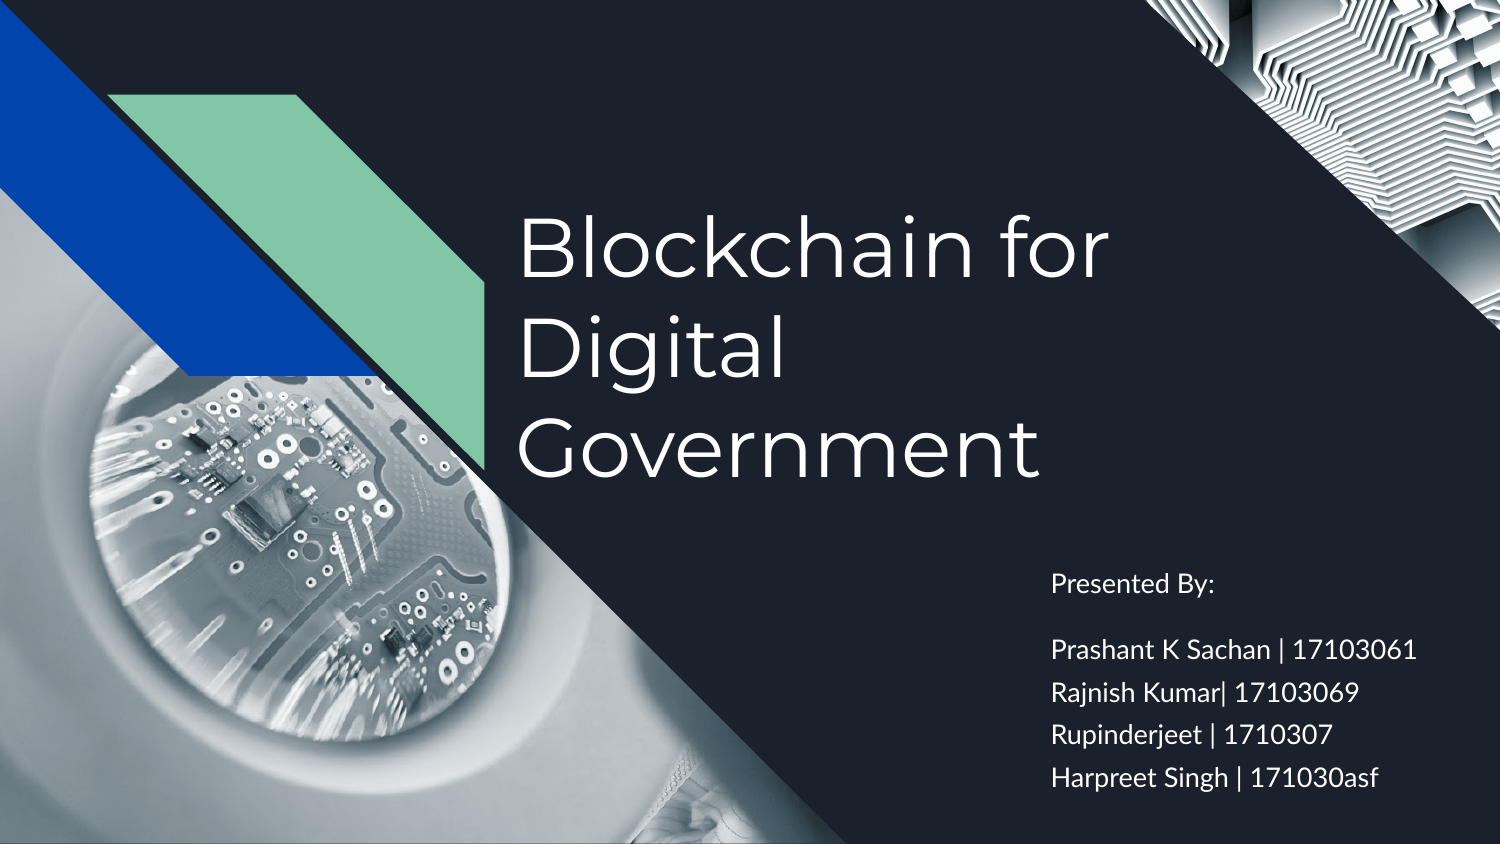

# Blockchain for Digital Government
Presented By:
Prashant K Sachan | 17103061
Rajnish Kumar| 17103069
Rupinderjeet | 1710307
Harpreet Singh | 171030asf